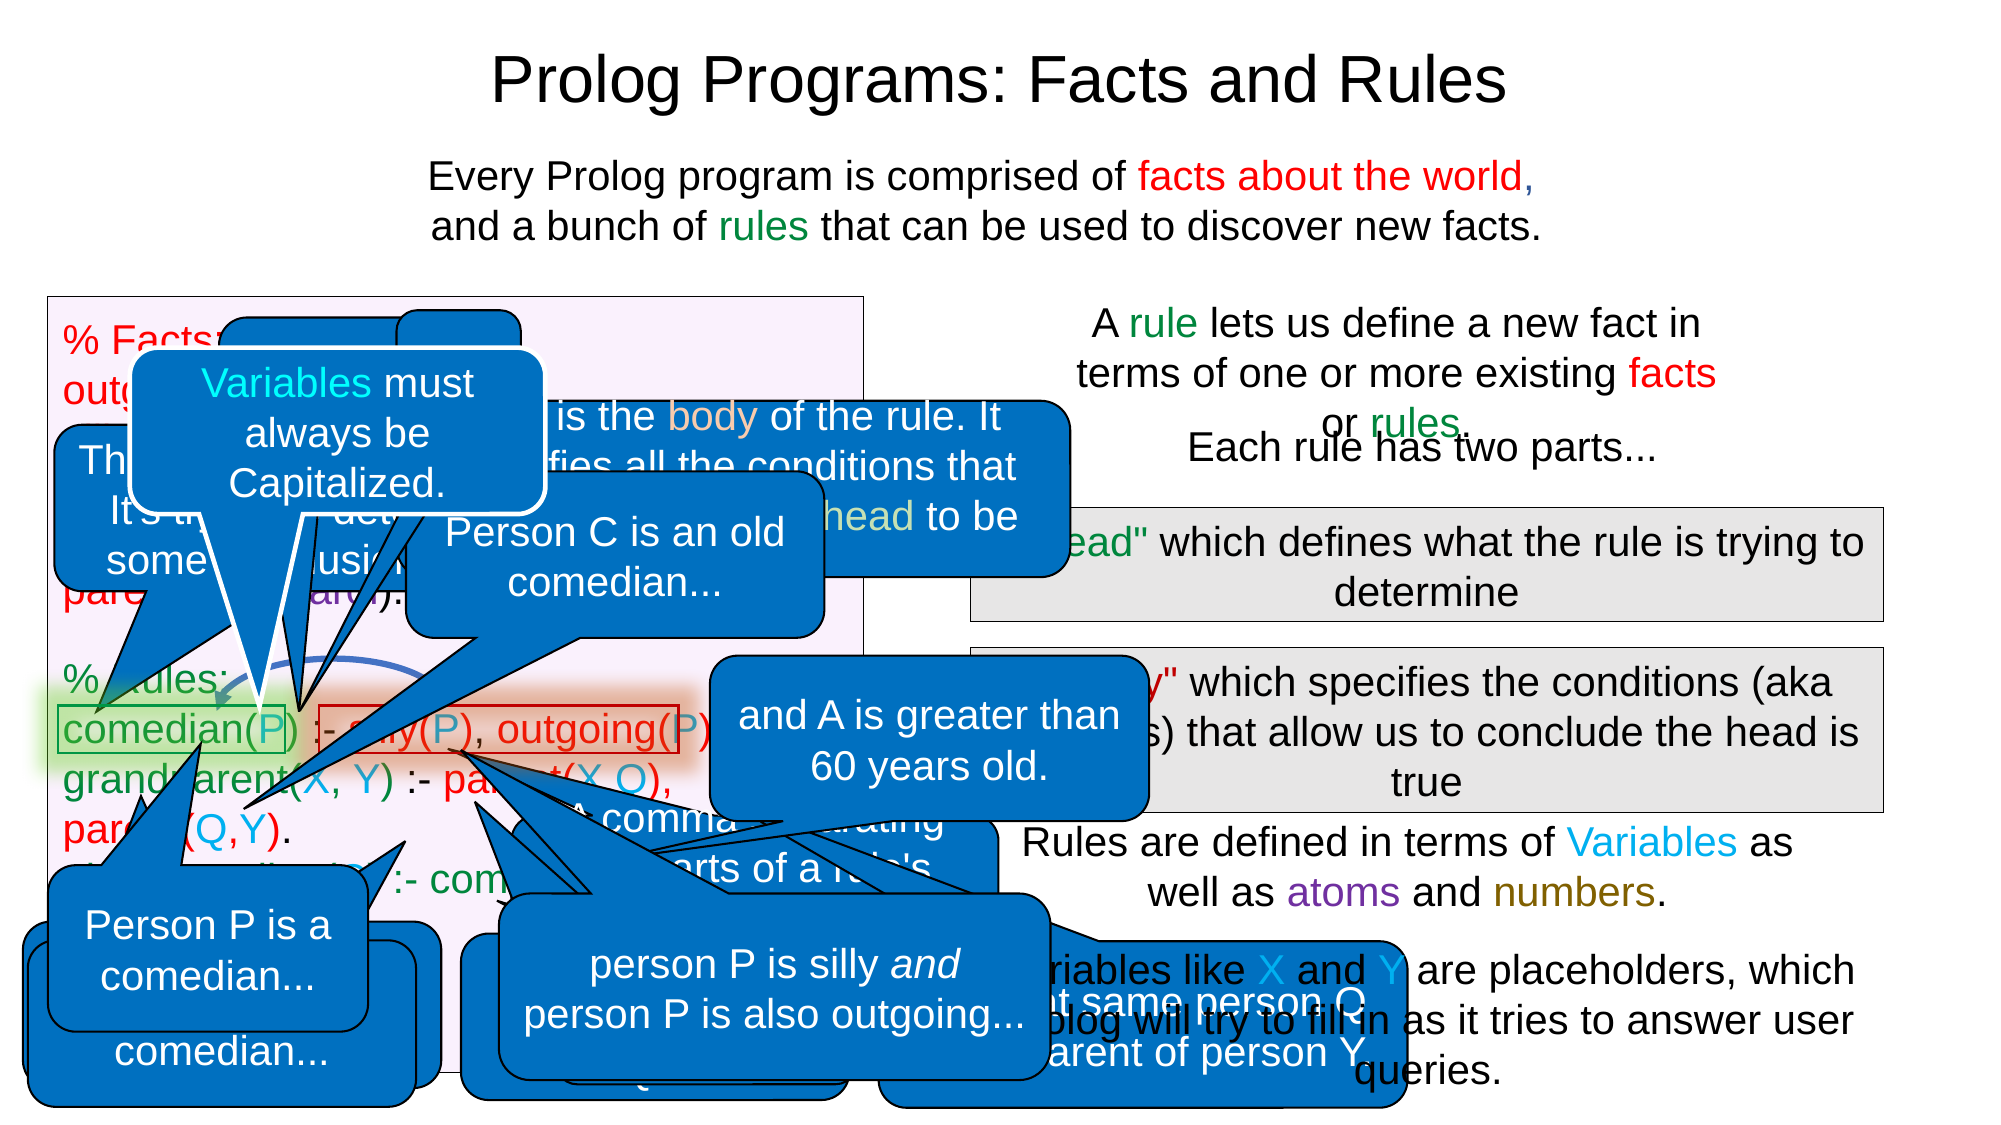

# Prolog Programs: Facts and Rules
Every Prolog program is comprised of facts about the world,
and a bunch of rules that can be used to discover new facts.
A rule lets us define a new fact in terms of one or more existing facts or rules.

% Facts:
outgoing(ren).
silly(ren).
parent(alice, bob).
age(ren, 80).
parent(bob, carol).
if...
The :- means "if"
Variables must always be Capitalized.
This is the body of the rule. It specifies all the conditions that must be true for the head to be true.
Each rule has two parts...
This is the head of the rule. It's trying to determine if some conclusion is true.
Person C is an old comedian...
A "head" which defines what the rule is trying to determine
% Rules:
comedian(P) :- silly(P), outgoing(P).
grandparent(X, Y) :- parent(X,Q), parent(Q,Y).
old_comedian(C) :- comedian(C),
                                        age(C, A), A > 60.
A "body" which specifies the conditions (aka subgoals) that allow us to conclude the head is true
and A is greater than 60 years old.

Rules are defined in terms of Variables as well as atoms and numbers.
A comma separating the parts of a rule's body means "AND" in Prolog.
Person P is a comedian...
person P is silly and person P is also outgoing...
Person X is the grandparent of person Y...
If X is the parent of some person Q...
Variables like X and Y are placeholders, which Prolog will try to fill in as it tries to answer user queries.
If C is a comedian...
and that same person Q is the parent of person Y.
and C has an age of A